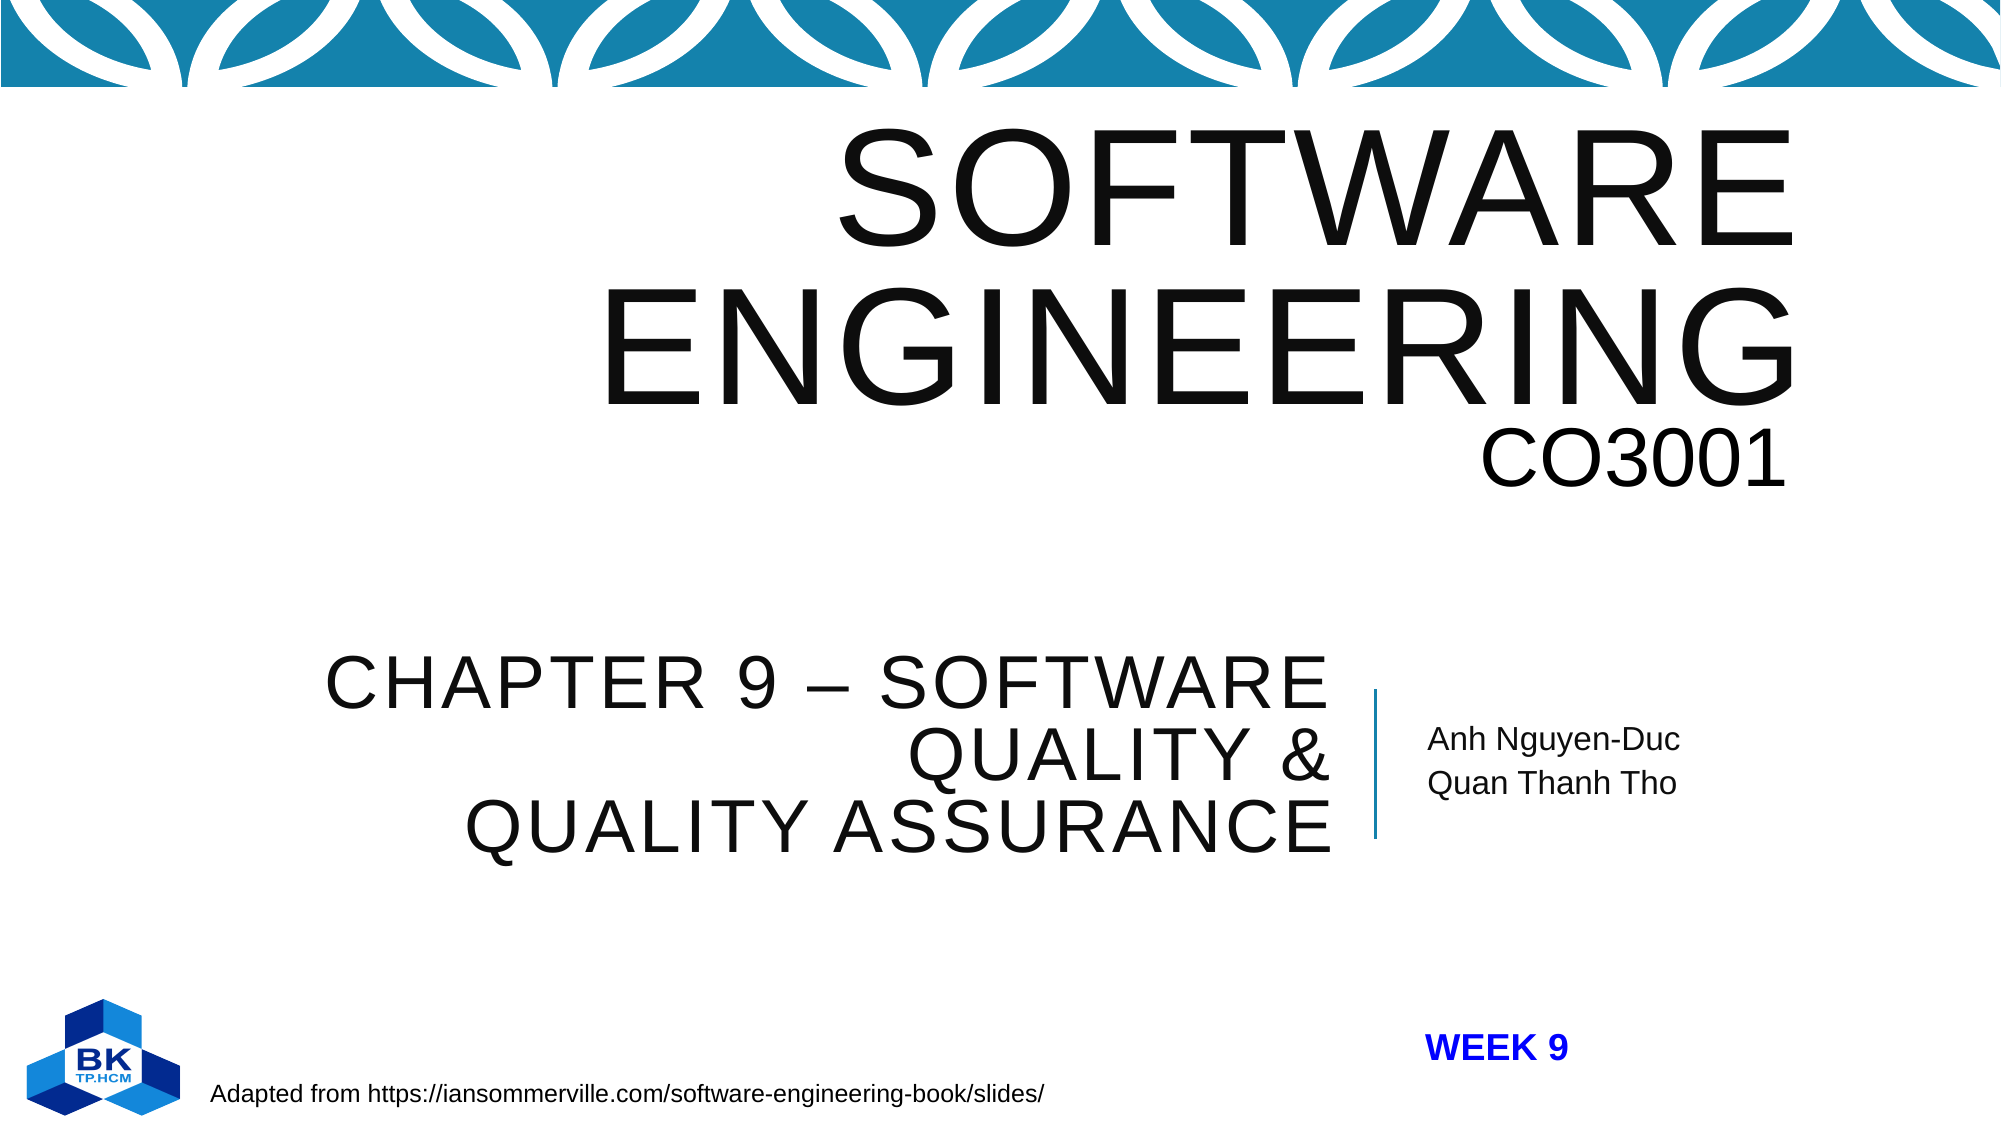

# Chapter 9 – Software QUALITY & QUALITY ASSURANCE
Anh Nguyen-Duc
Quan Thanh Tho
WEEK 9